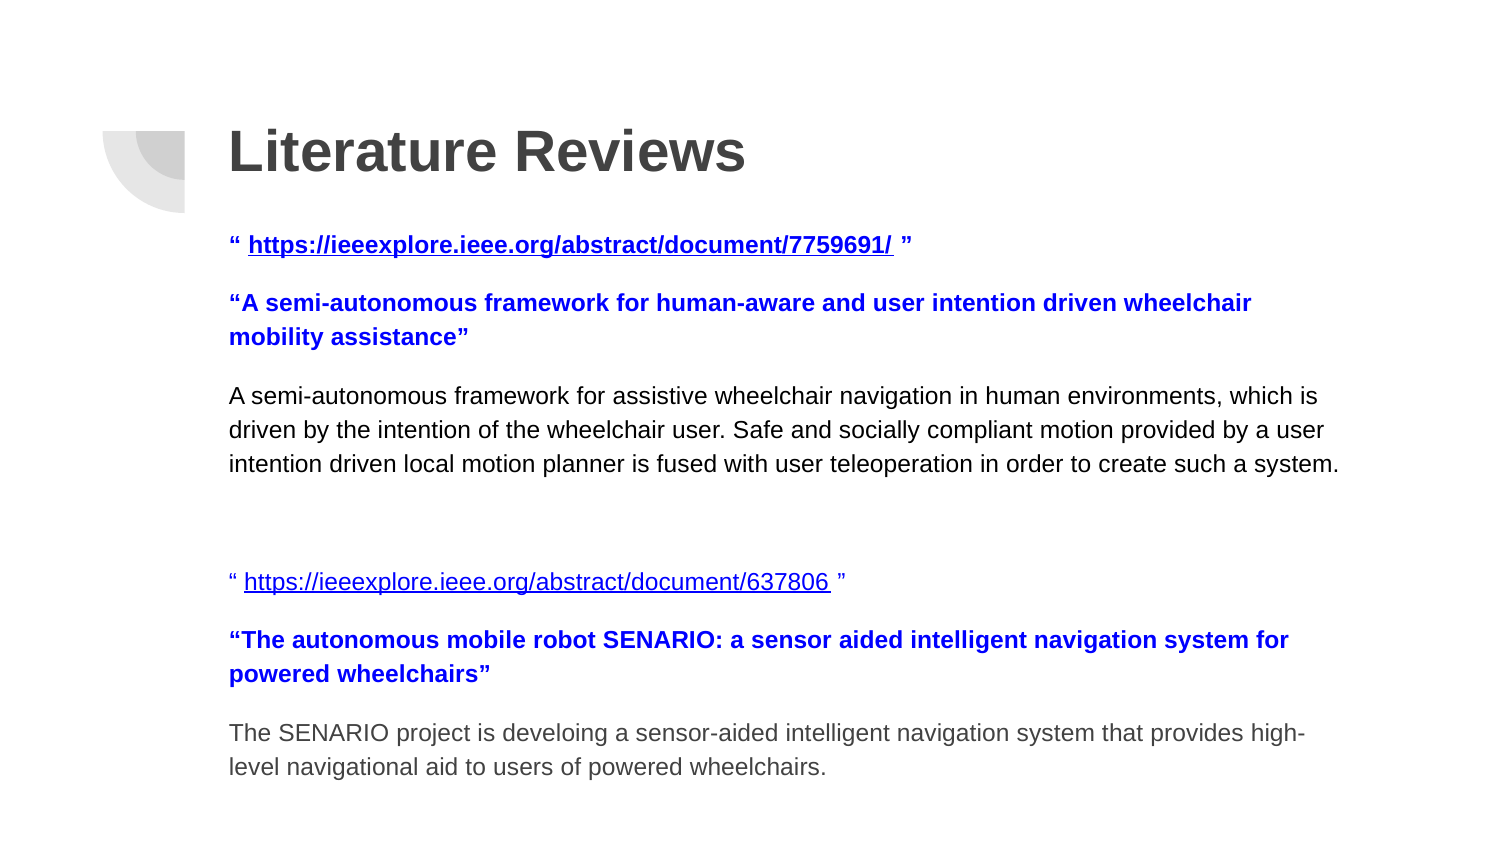

# Literature Reviews
“ https://ieeexplore.ieee.org/abstract/document/7759691/ ”
“A semi-autonomous framework for human-aware and user intention driven wheelchair mobility assistance”
A semi-autonomous framework for assistive wheelchair navigation in human environments, which is driven by the intention of the wheelchair user. Safe and socially compliant motion provided by a user intention driven local motion planner is fused with user teleoperation in order to create such a system.

“ https://ieeexplore.ieee.org/abstract/document/637806 ”
“The autonomous mobile robot SENARIO: a sensor aided intelligent navigation system for powered wheelchairs”
The SENARIO project is develoing a sensor-aided intelligent navigation system that provides high-level navigational aid to users of powered wheelchairs.